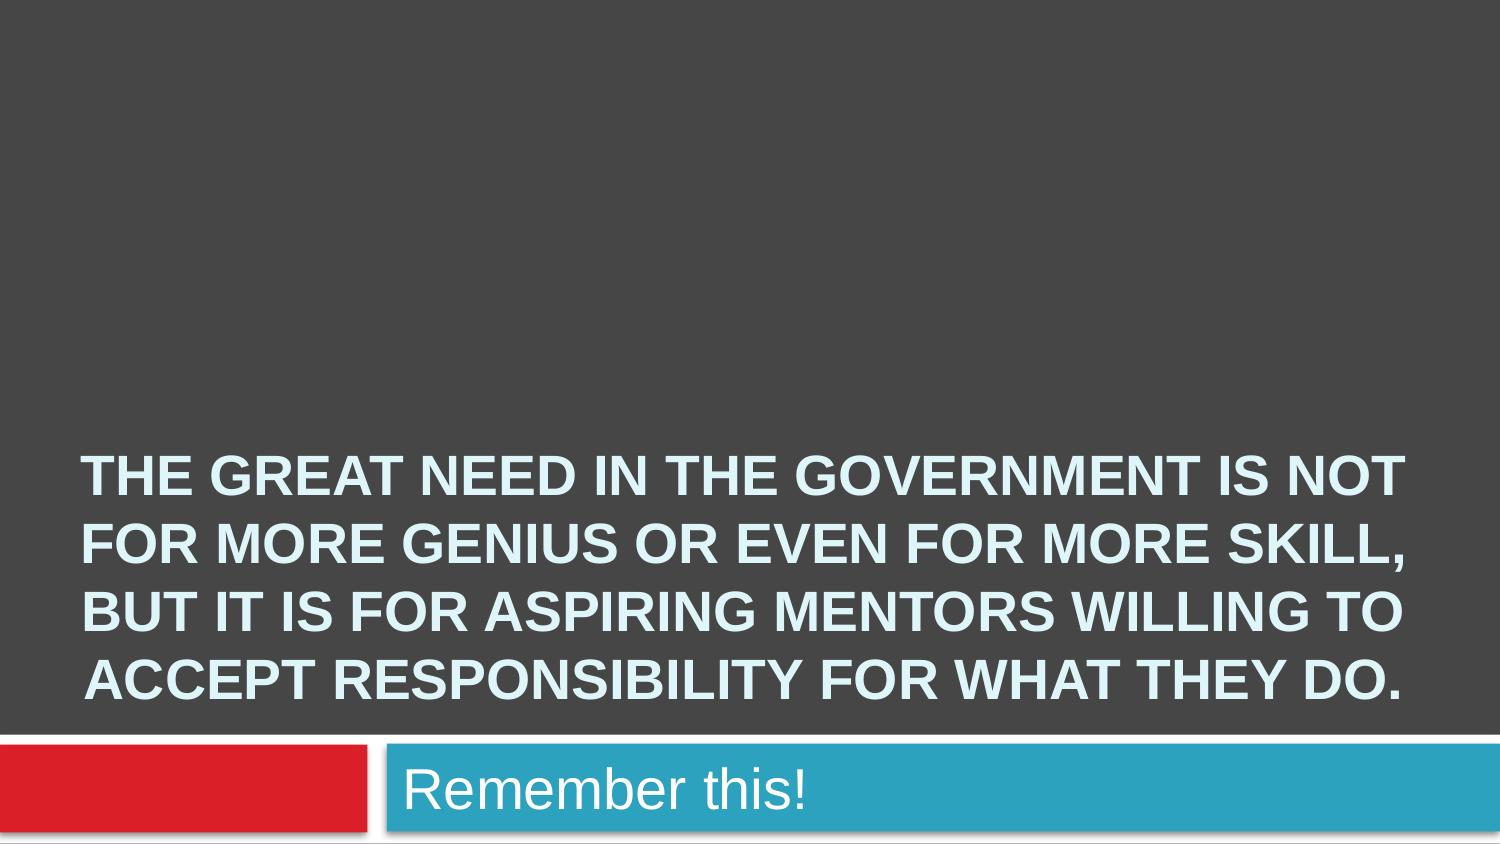

# THE great need in the GOVERNMENT is not for more genius or even for more skill, but it is for aspiring mentors willing to accept responsibility for what they do.
Remember this!